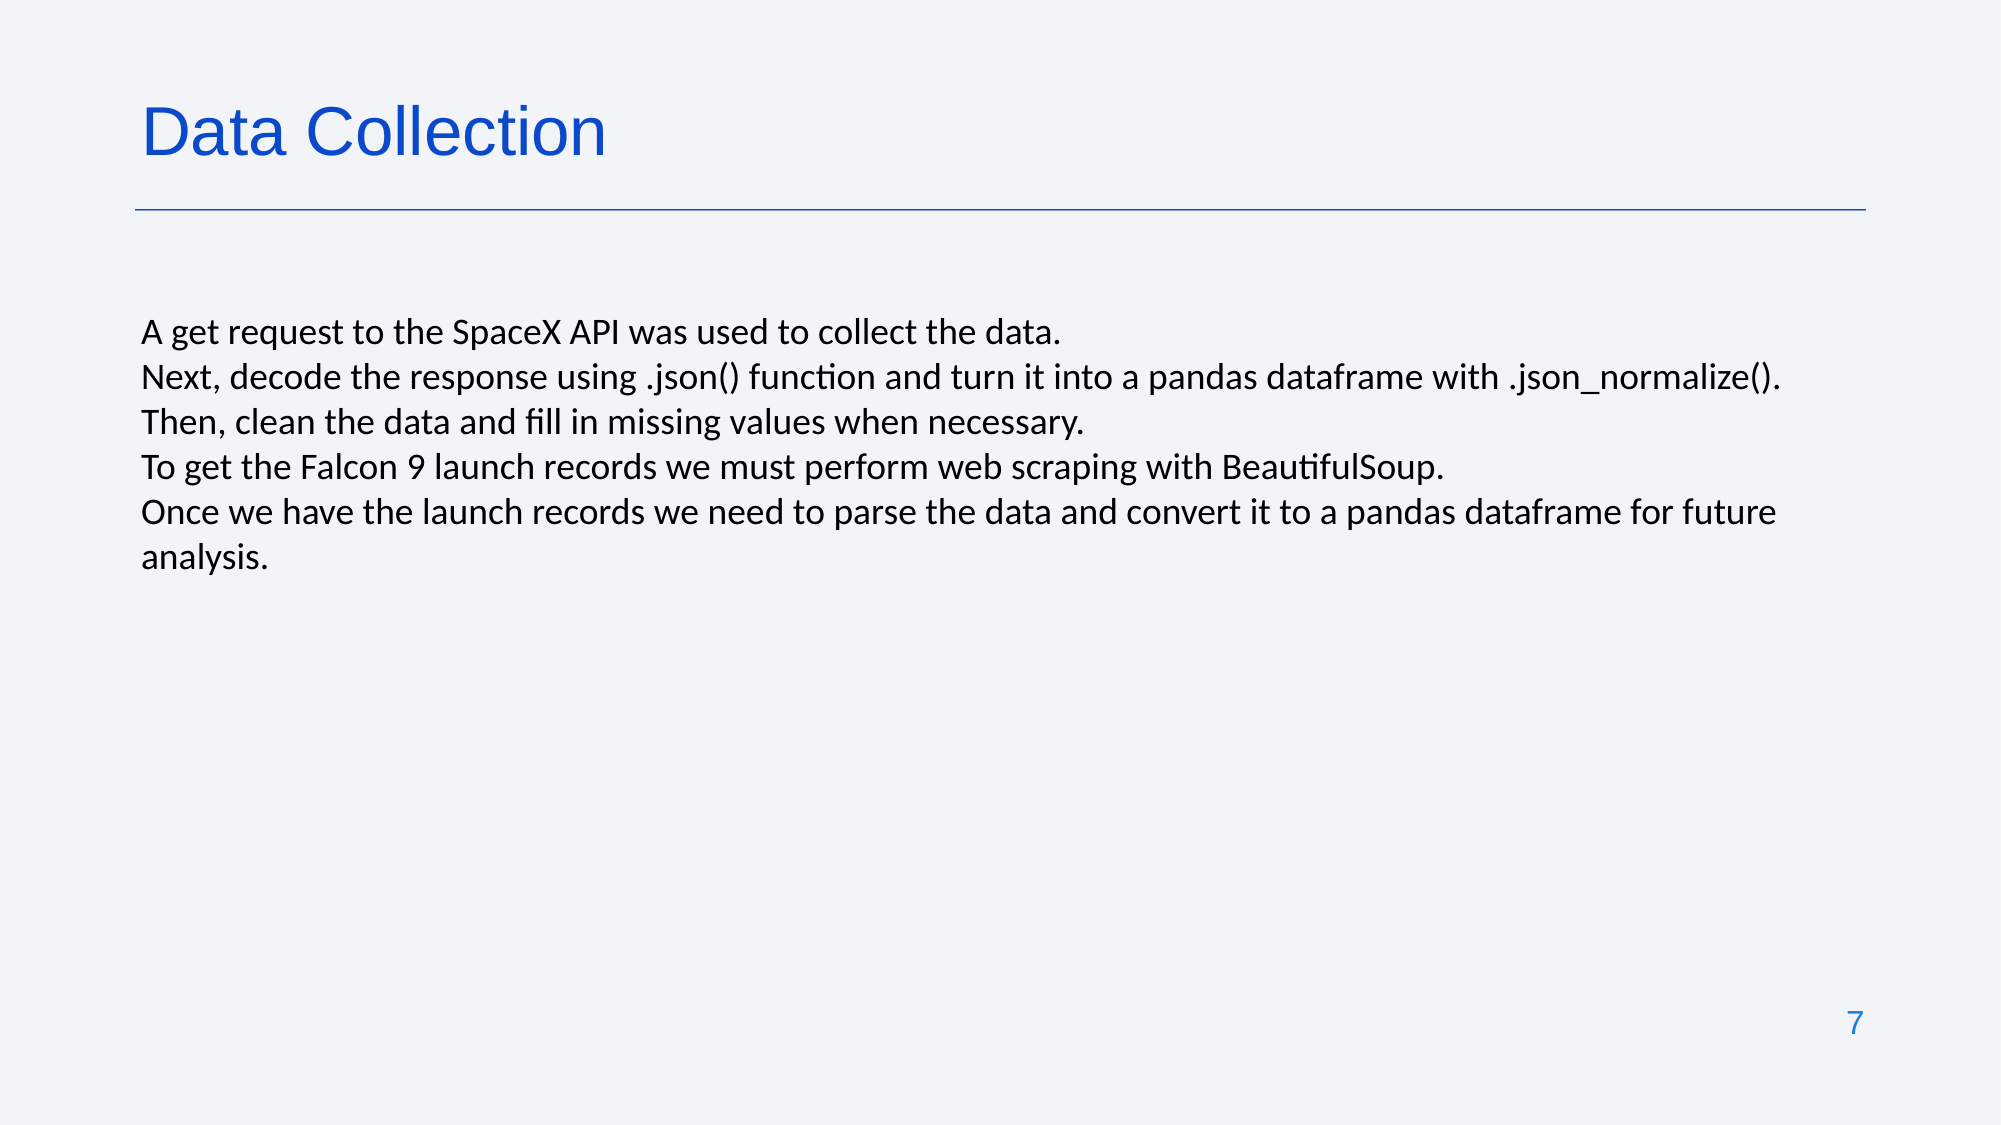

Data Collection
A get request to the SpaceX API was used to collect the data.
Next, decode the response using .json() function and turn it into a pandas dataframe with .json_normalize().
Then, clean the data and fill in missing values when necessary.
To get the Falcon 9 launch records we must perform web scraping with BeautifulSoup.
Once we have the launch records we need to parse the data and convert it to a pandas dataframe for future analysis.
7